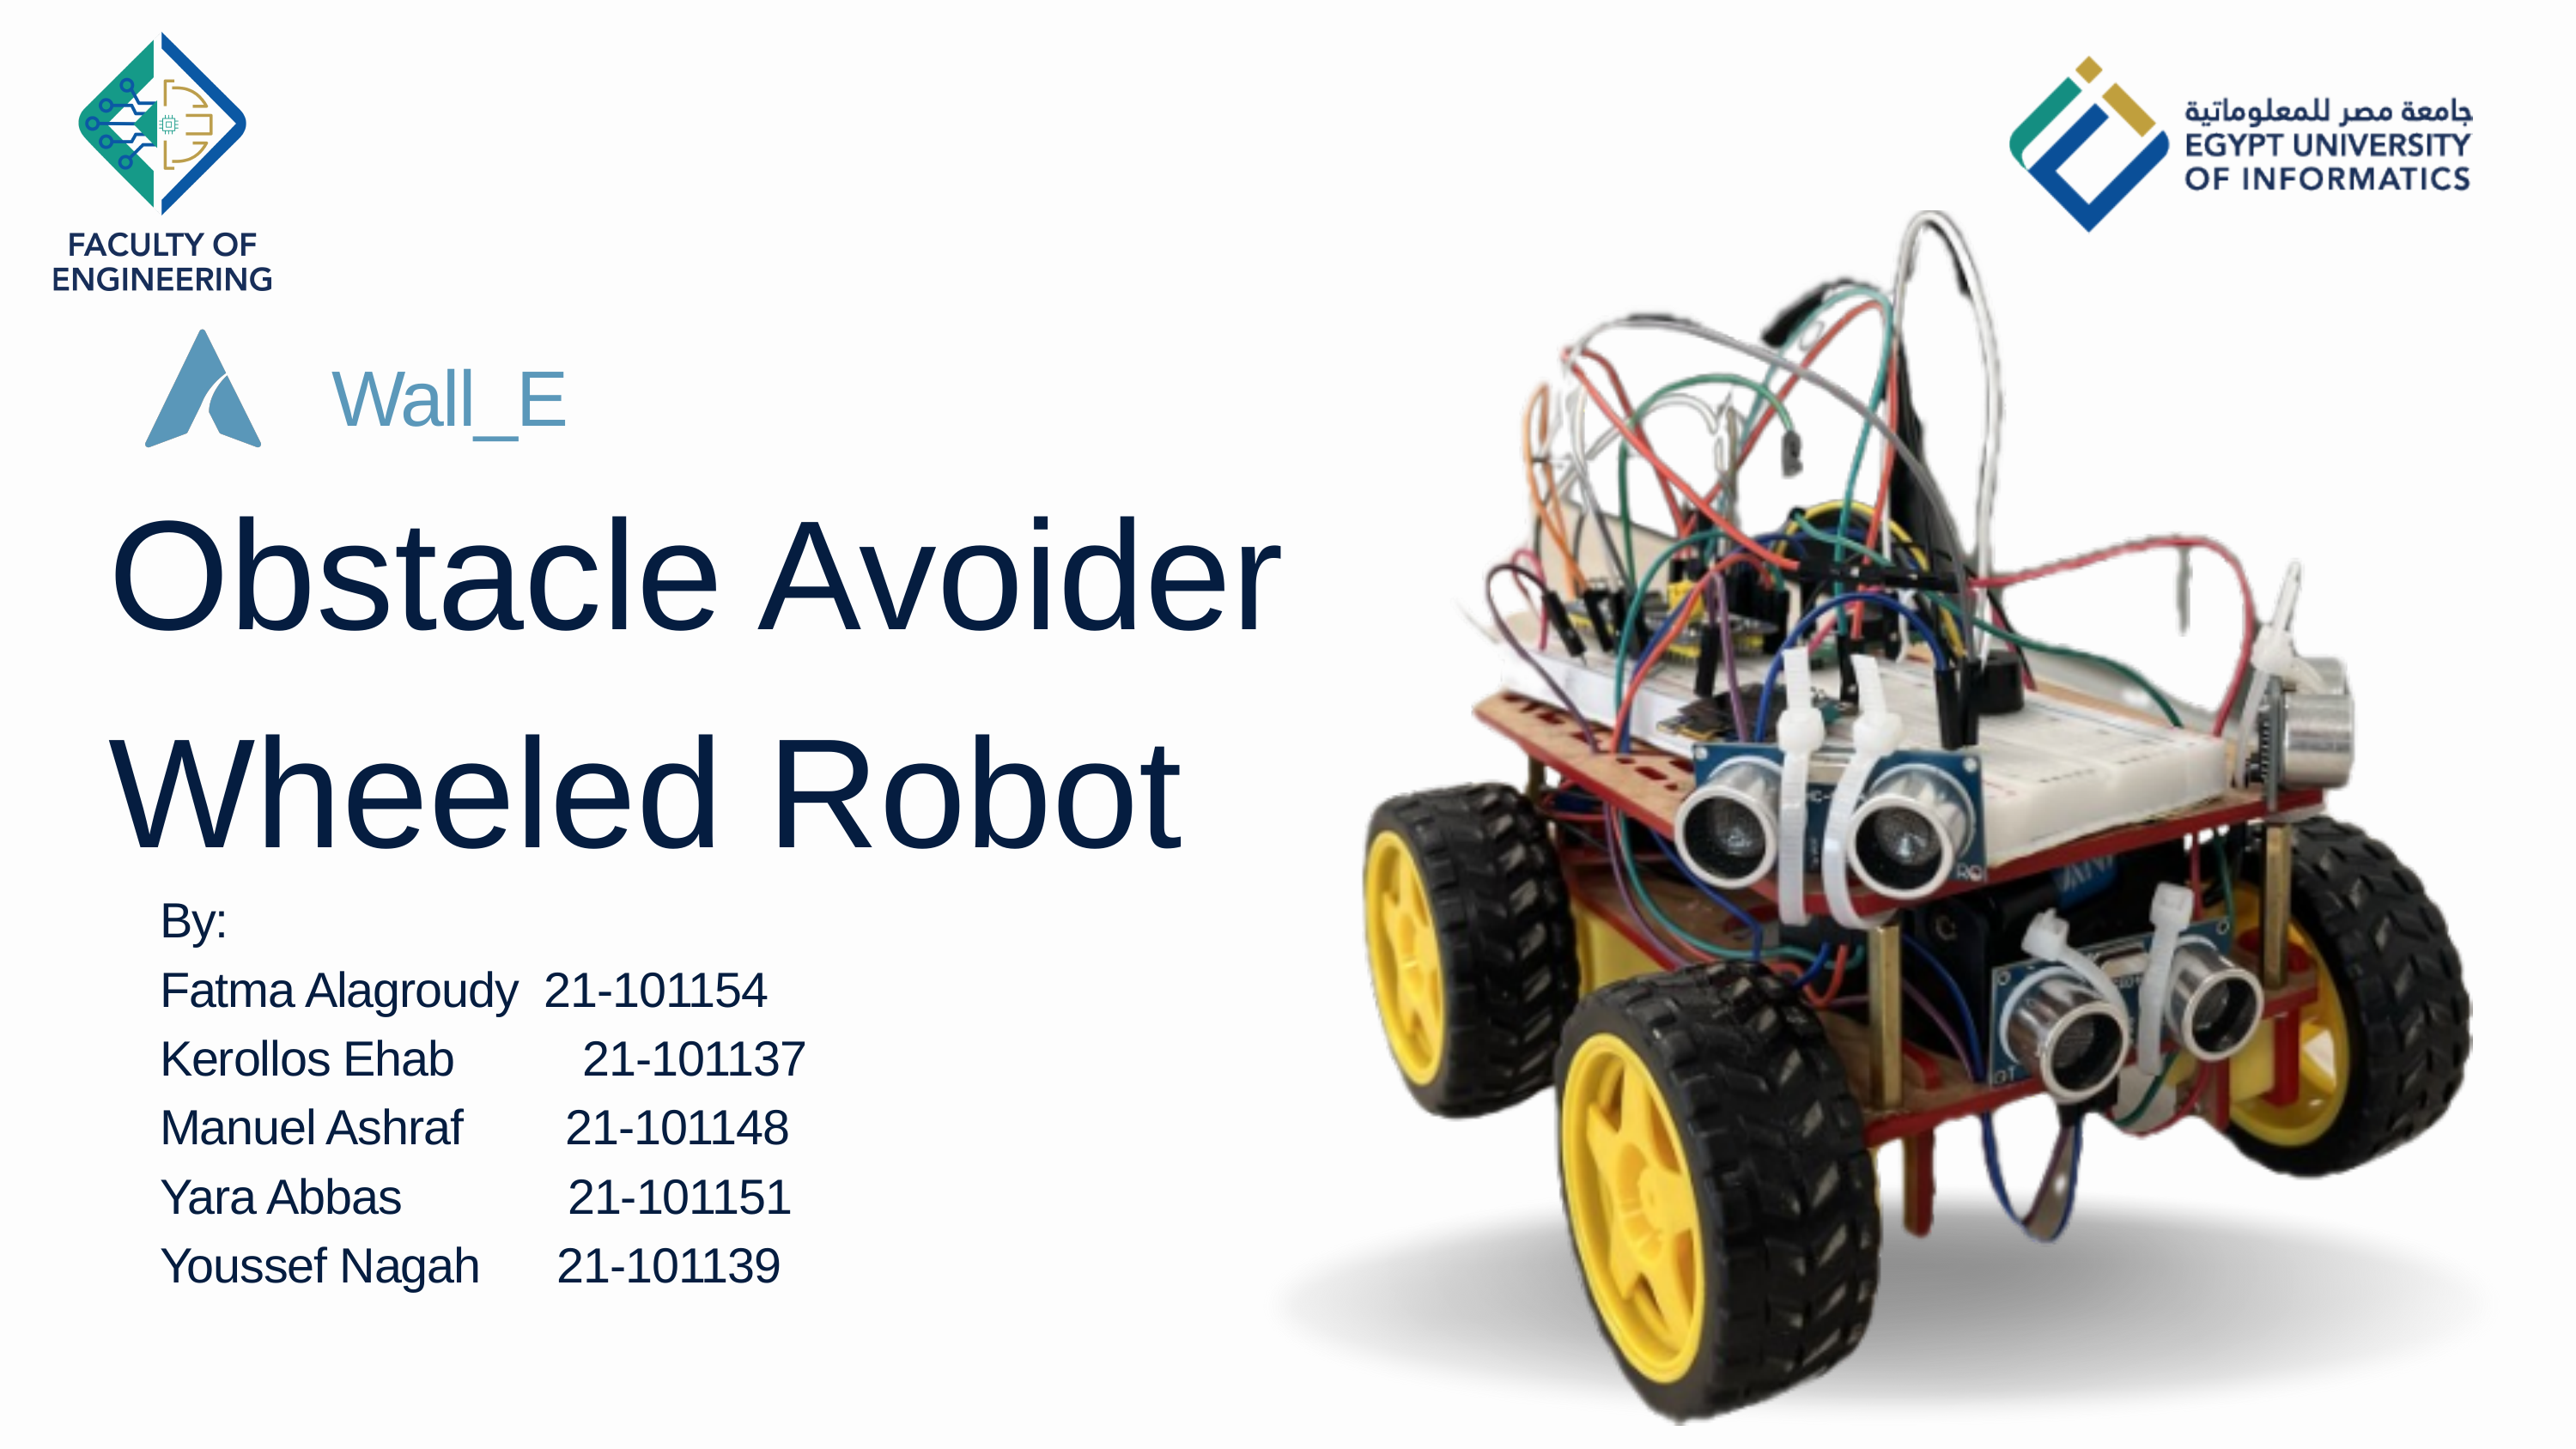

Wall_E
Obstacle Avoider Wheeled Robot
By:
Fatma Alagroudy  21-101154
Kerollos Ehab          21-101137
Manuel Ashraf        21-101148
Yara Abbas             21-101151
Youssef Nagah      21-101139